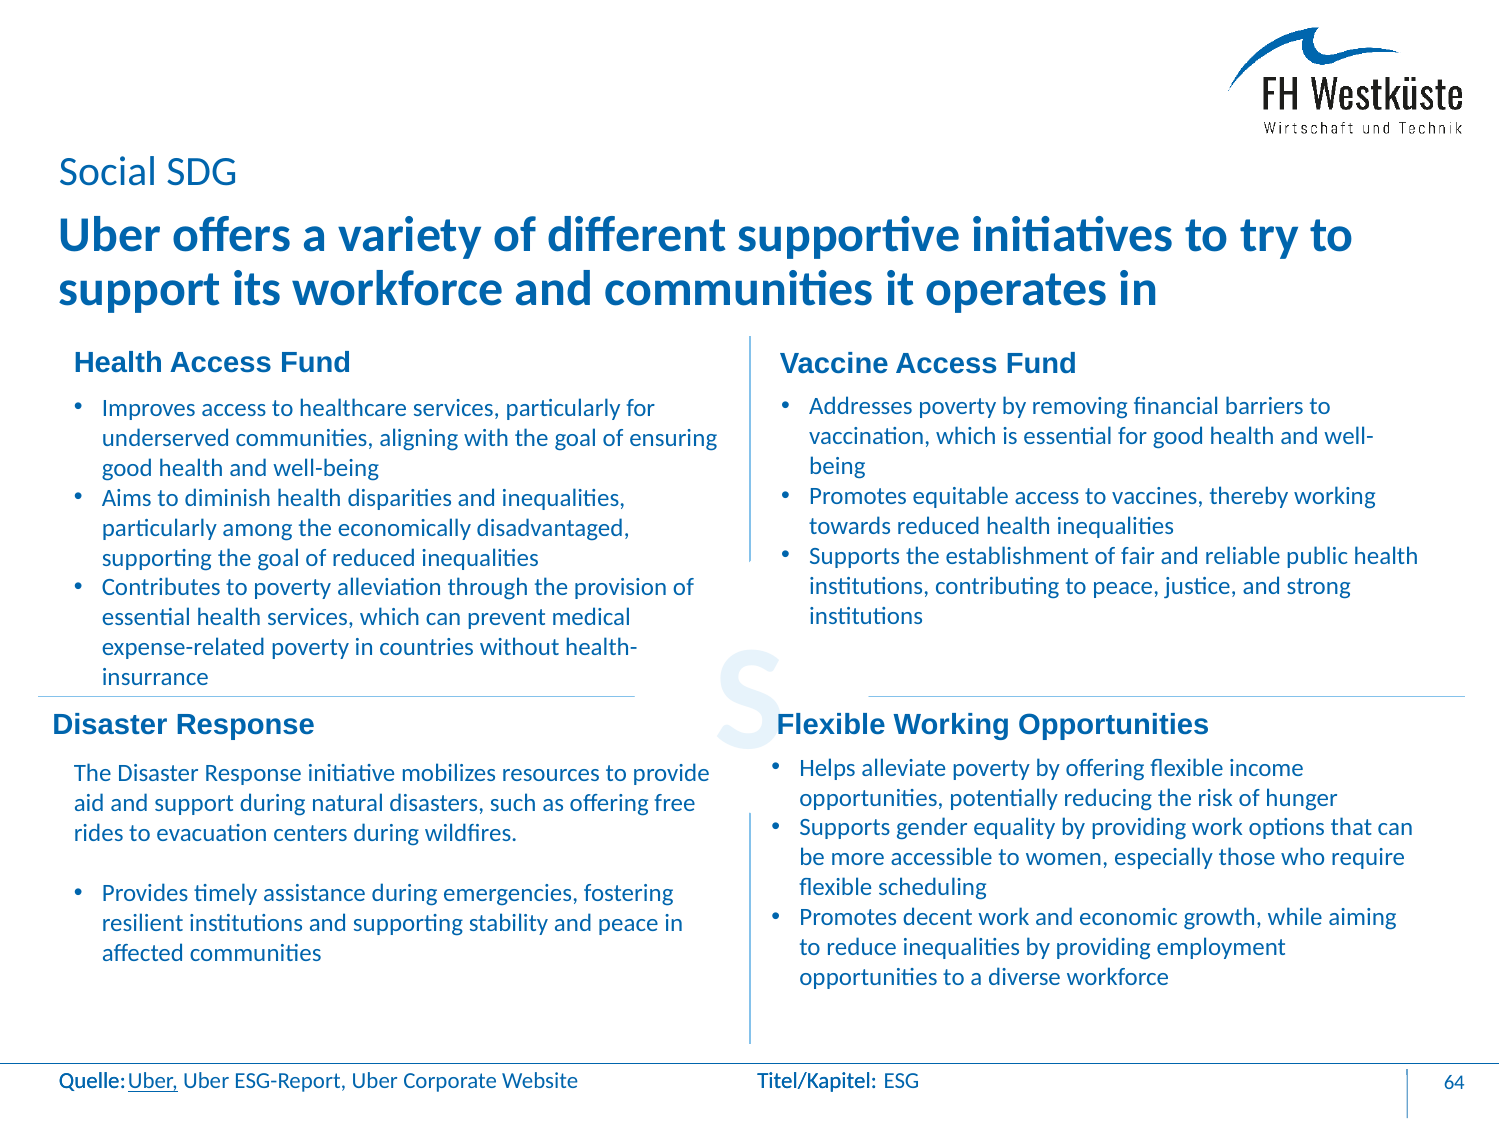

Social SDG
# Uber offers a variety of different supportive initiatives to try to support its workforce and communities it operates in
Health Access Fund
Vaccine Access Fund
Addresses poverty by removing financial barriers to vaccination, which is essential for good health and well-being
Promotes equitable access to vaccines, thereby working towards reduced health inequalities
Supports the establishment of fair and reliable public health institutions, contributing to peace, justice, and strong institutions
Improves access to healthcare services, particularly for underserved communities, aligning with the goal of ensuring good health and well-being
Aims to diminish health disparities and inequalities, particularly among the economically disadvantaged, supporting the goal of reduced inequalities
Contributes to poverty alleviation through the provision of essential health services, which can prevent medical expense-related poverty in countries without health-insurrance
S

Flexible Working Opportunities
Disaster Response
Helps alleviate poverty by offering flexible income opportunities, potentially reducing the risk of hunger
Supports gender equality by providing work options that can be more accessible to women, especially those who require flexible scheduling
Promotes decent work and economic growth, while aiming to reduce inequalities by providing employment opportunities to a diverse workforce
The Disaster Response initiative mobilizes resources to provide aid and support during natural disasters, such as offering free rides to evacuation centers during wildfires.

Provides timely assistance during emergencies, fostering resilient institutions and supporting stability and peace in affected communities
Uber, Uber ESG-Report, Uber Corporate Website
ESG
64